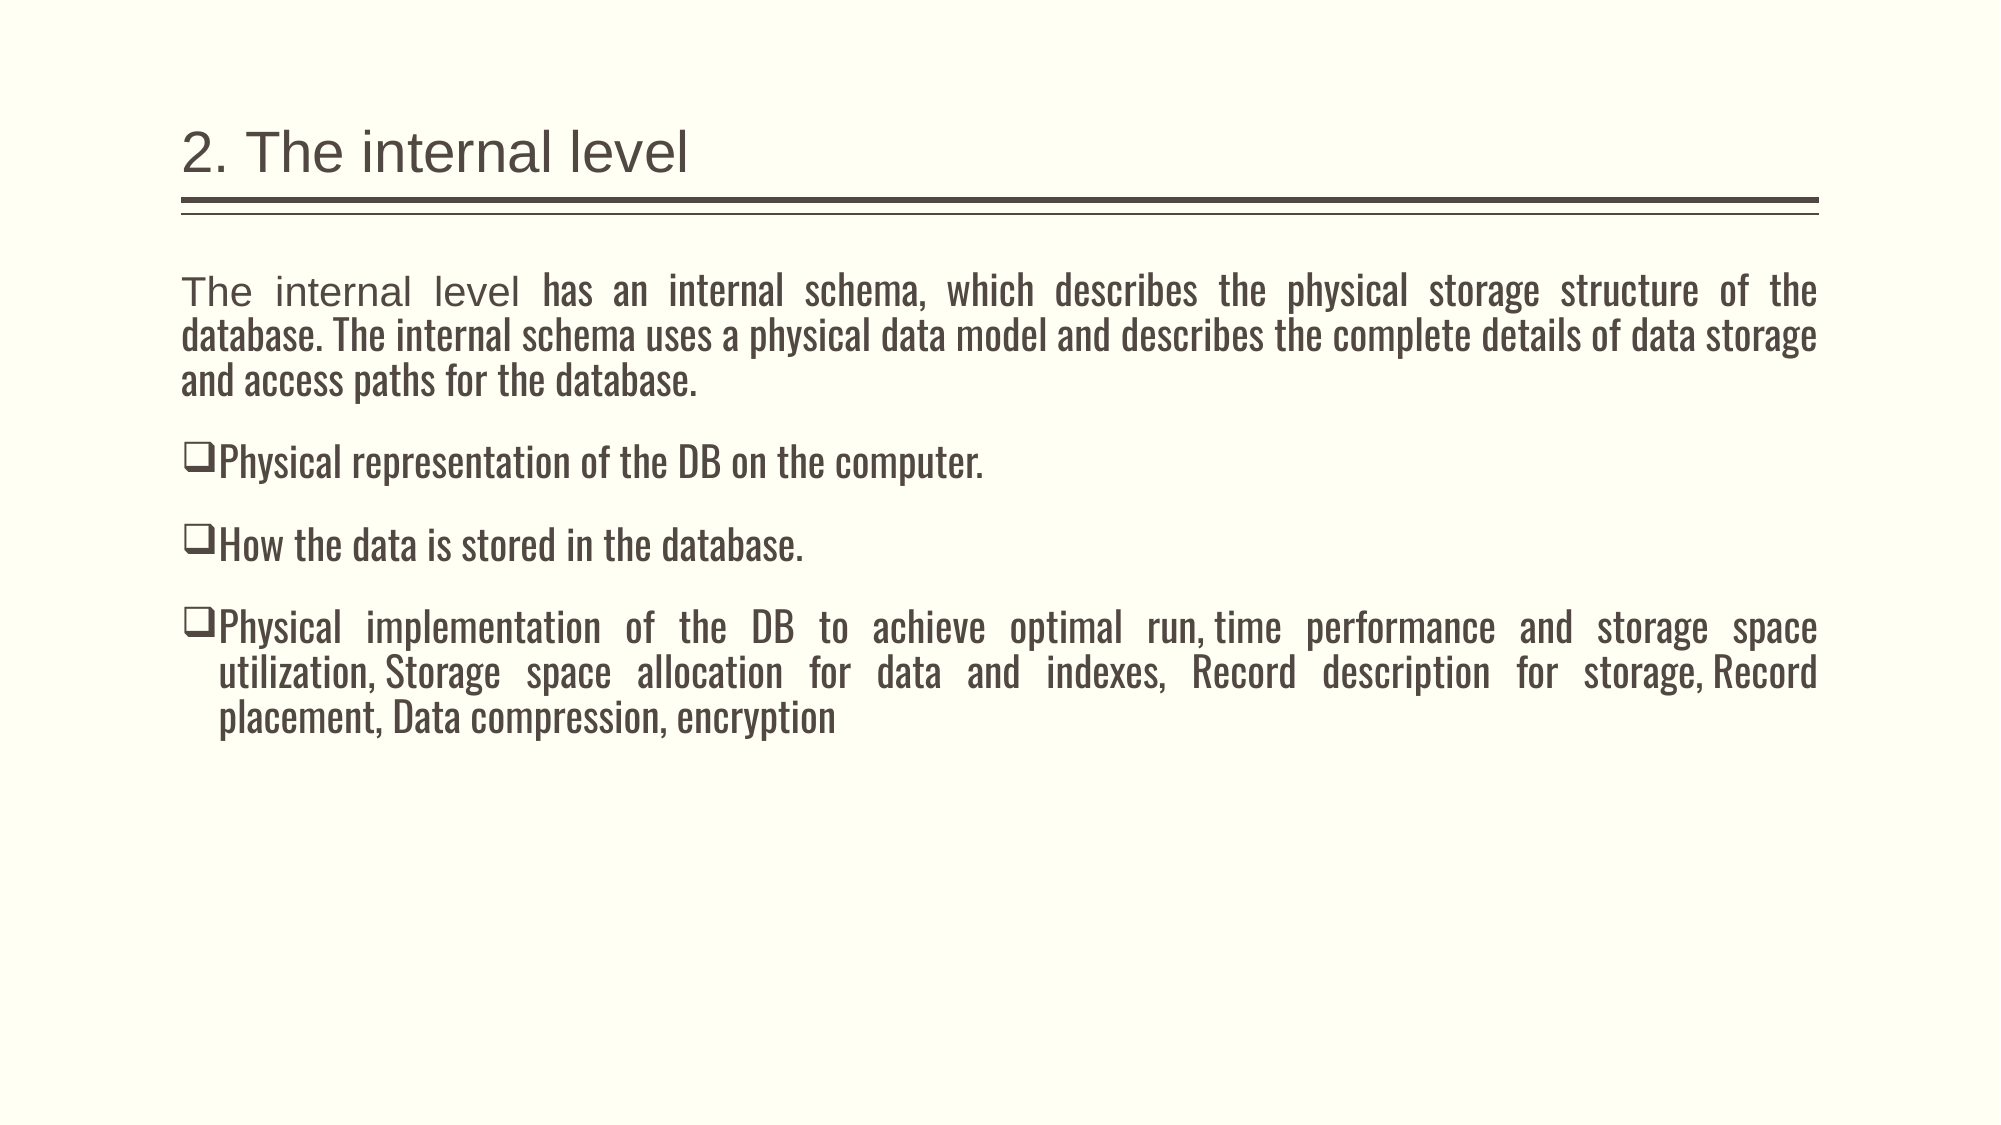

# 2. The internal level
The internal level has an internal schema, which describes the physical storage structure of the database. The internal schema uses a physical data model and describes the complete details of data storage and access paths for the database.
Physical representation of the DB on the computer.
How the data is stored in the database.
Physical implementation of the DB to achieve optimal run, time performance and storage space utilization, Storage space allocation for data and indexes, Record description for storage, Record placement, Data compression, encryption